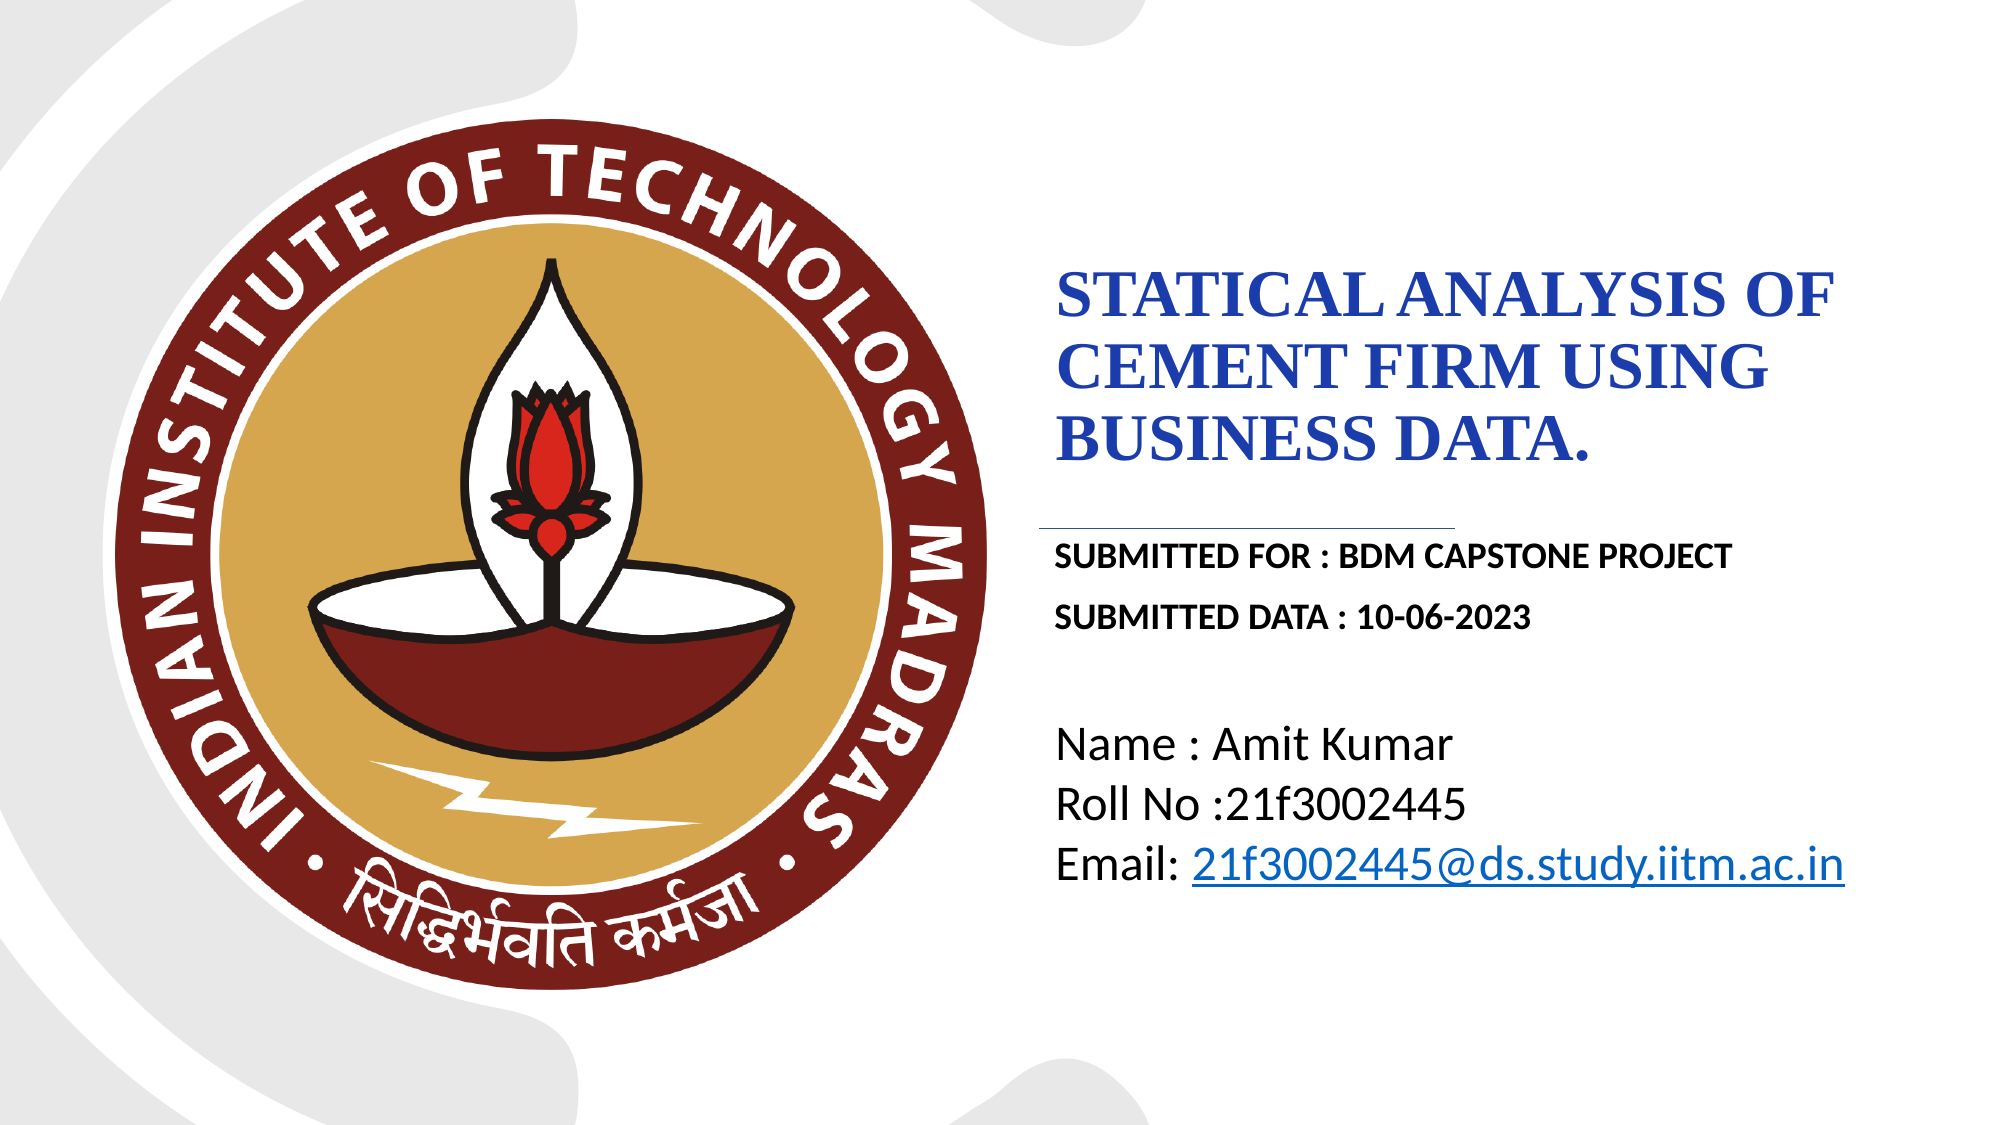

# Statical analysis of cement firm using business data.
Submitted for : BDM Capstone project
Submitted data : 10-06-2023